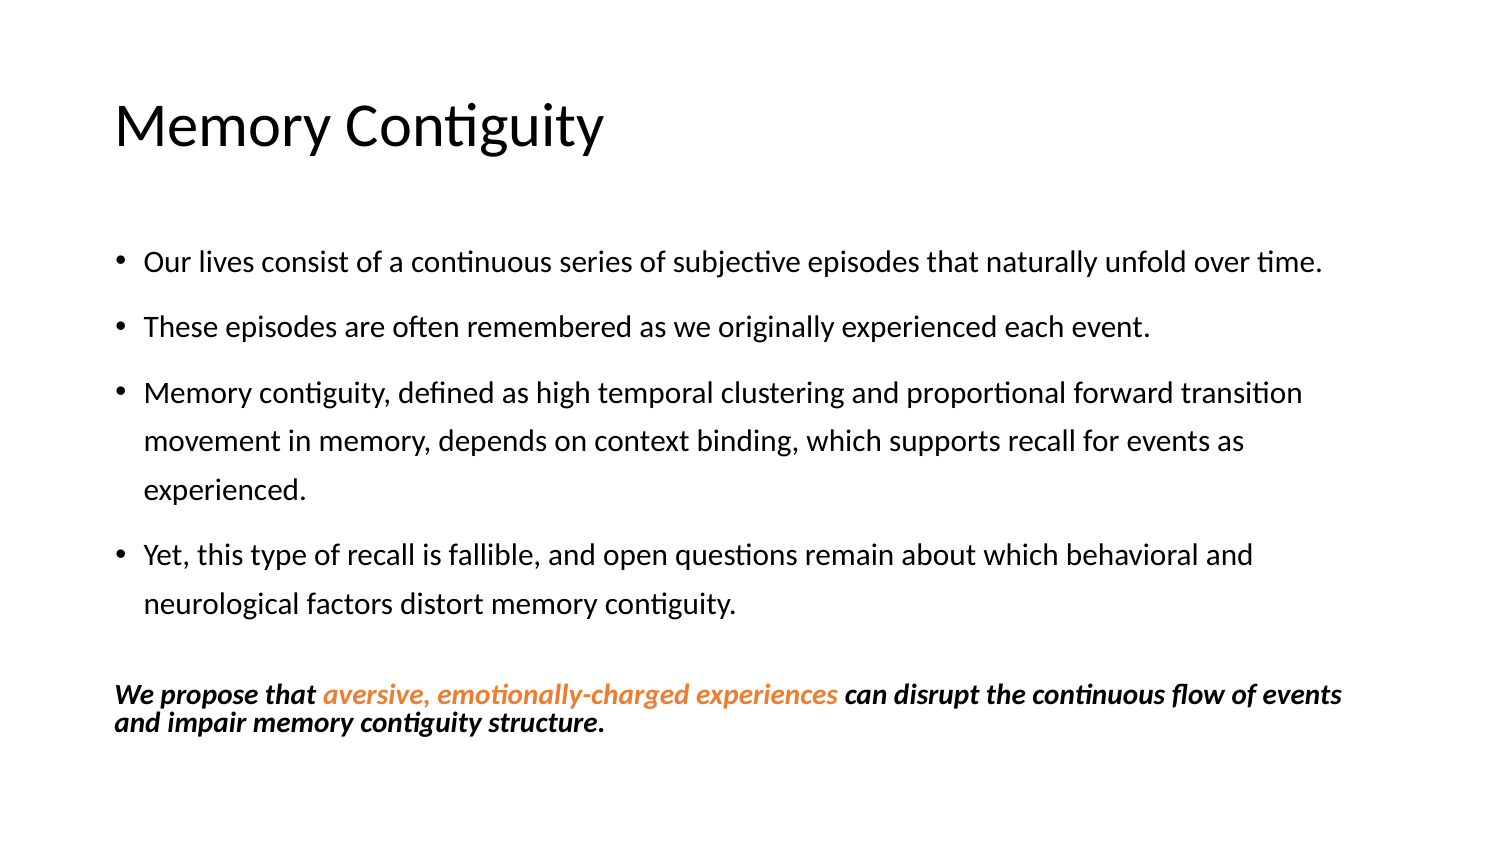

# Memory Contiguity
Our lives consist of a continuous series of subjective episodes that naturally unfold over time.
These episodes are often remembered as we originally experienced each event.
Memory contiguity, defined as high temporal clustering and proportional forward transition movement in memory, depends on context binding, which supports recall for events as experienced.
Yet, this type of recall is fallible, and open questions remain about which behavioral and neurological factors distort memory contiguity.

We propose that aversive, emotionally-charged experiences can disrupt the continuous flow of events and impair memory contiguity structure.